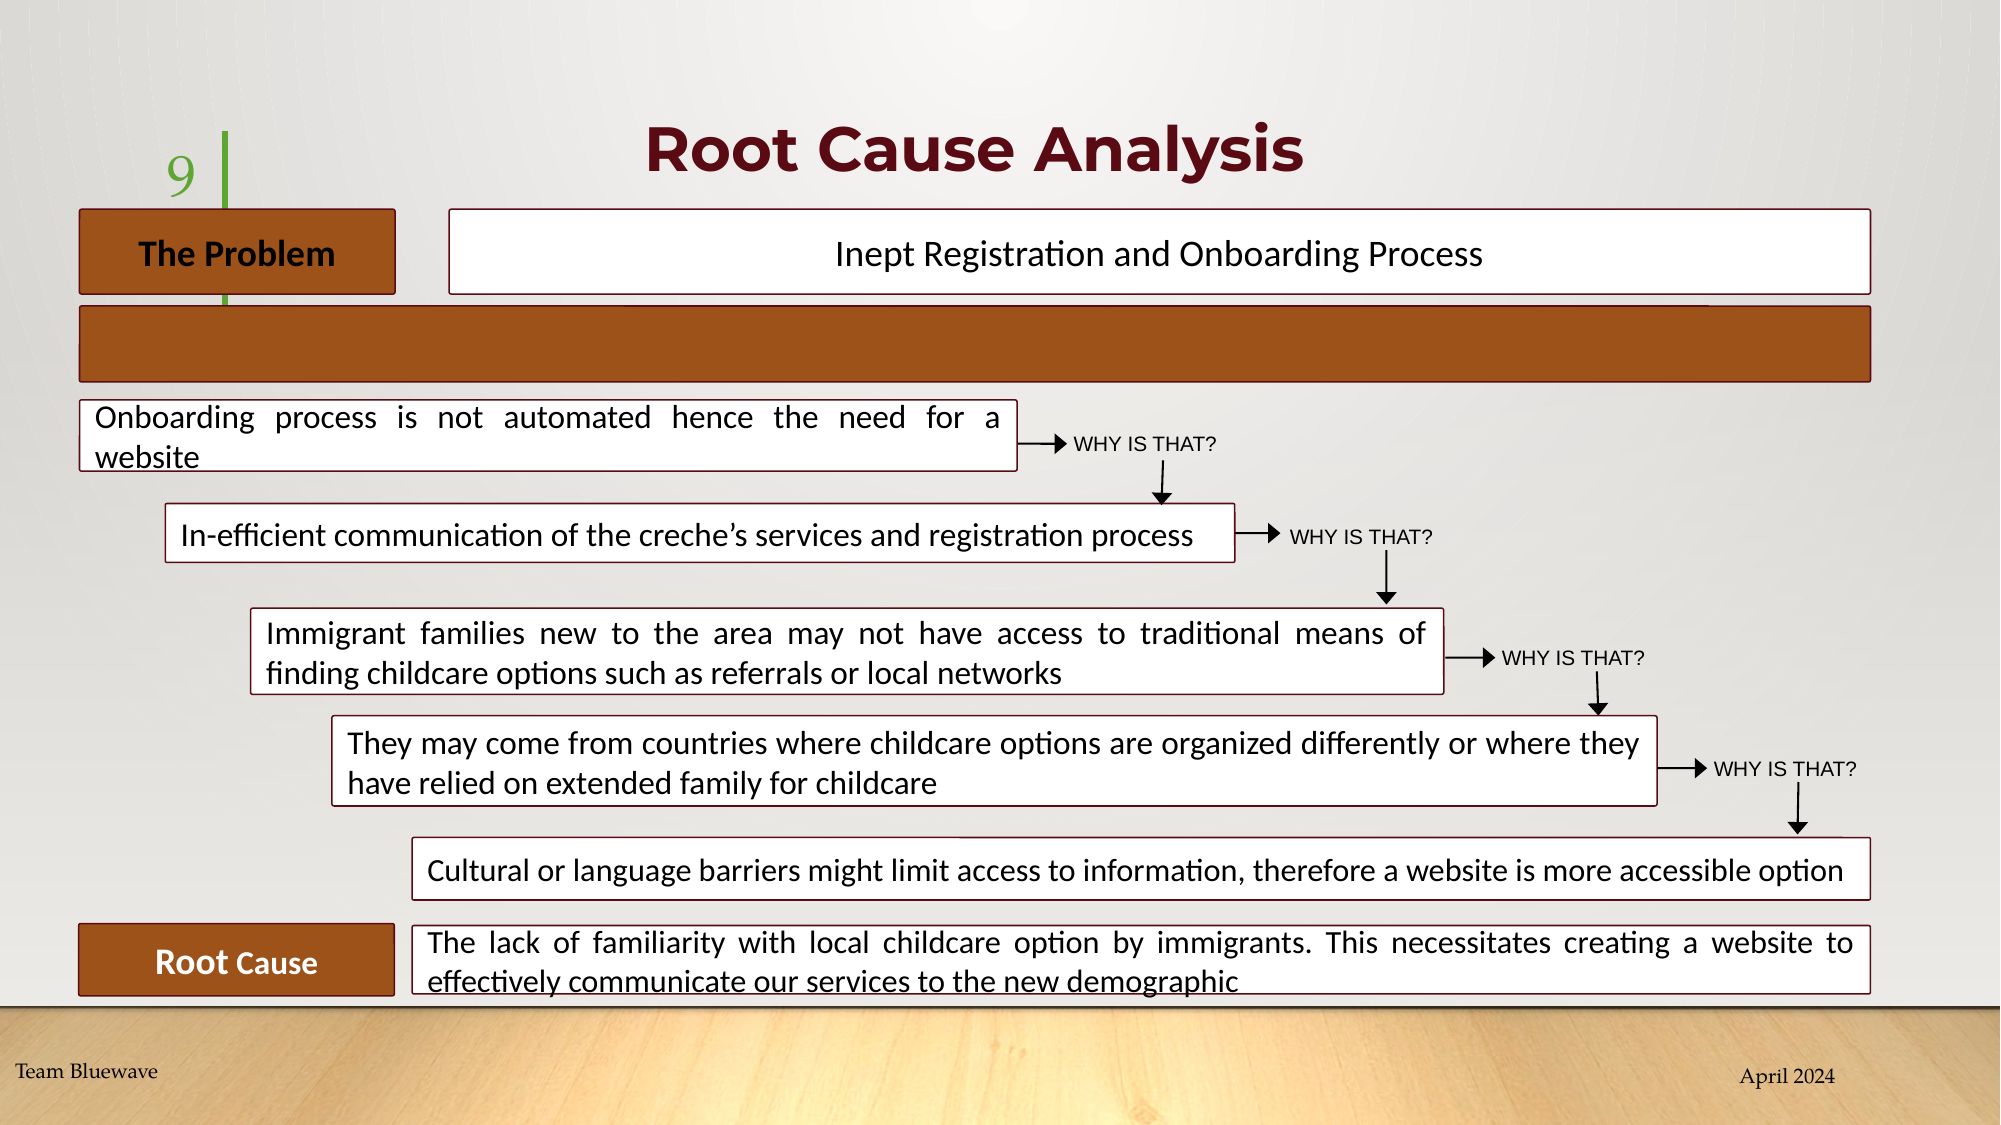

Root Cause Analysis
The Problem
Inept Registration and Onboarding Process

Onboarding process is not automated hence the need for a website
WHY IS THAT?

In-efficient communication of the creche’s services and registration process
WHY IS THAT?

Immigrant families new to the area may not have access to traditional means of finding childcare options such as referrals or local networks
WHY IS THAT?

They may come from countries where childcare options are organized differently or where they have relied on extended family for childcare
WHY IS THAT?

Cultural or language barriers might limit access to information, therefore a website is more accessible option
Root Cause
The lack of familiarity with local childcare option by immigrants. This necessitates creating a website to effectively communicate our services to the new demographic
9
WHY IS IT HAPPENING?

Team Bluewave
April 2024